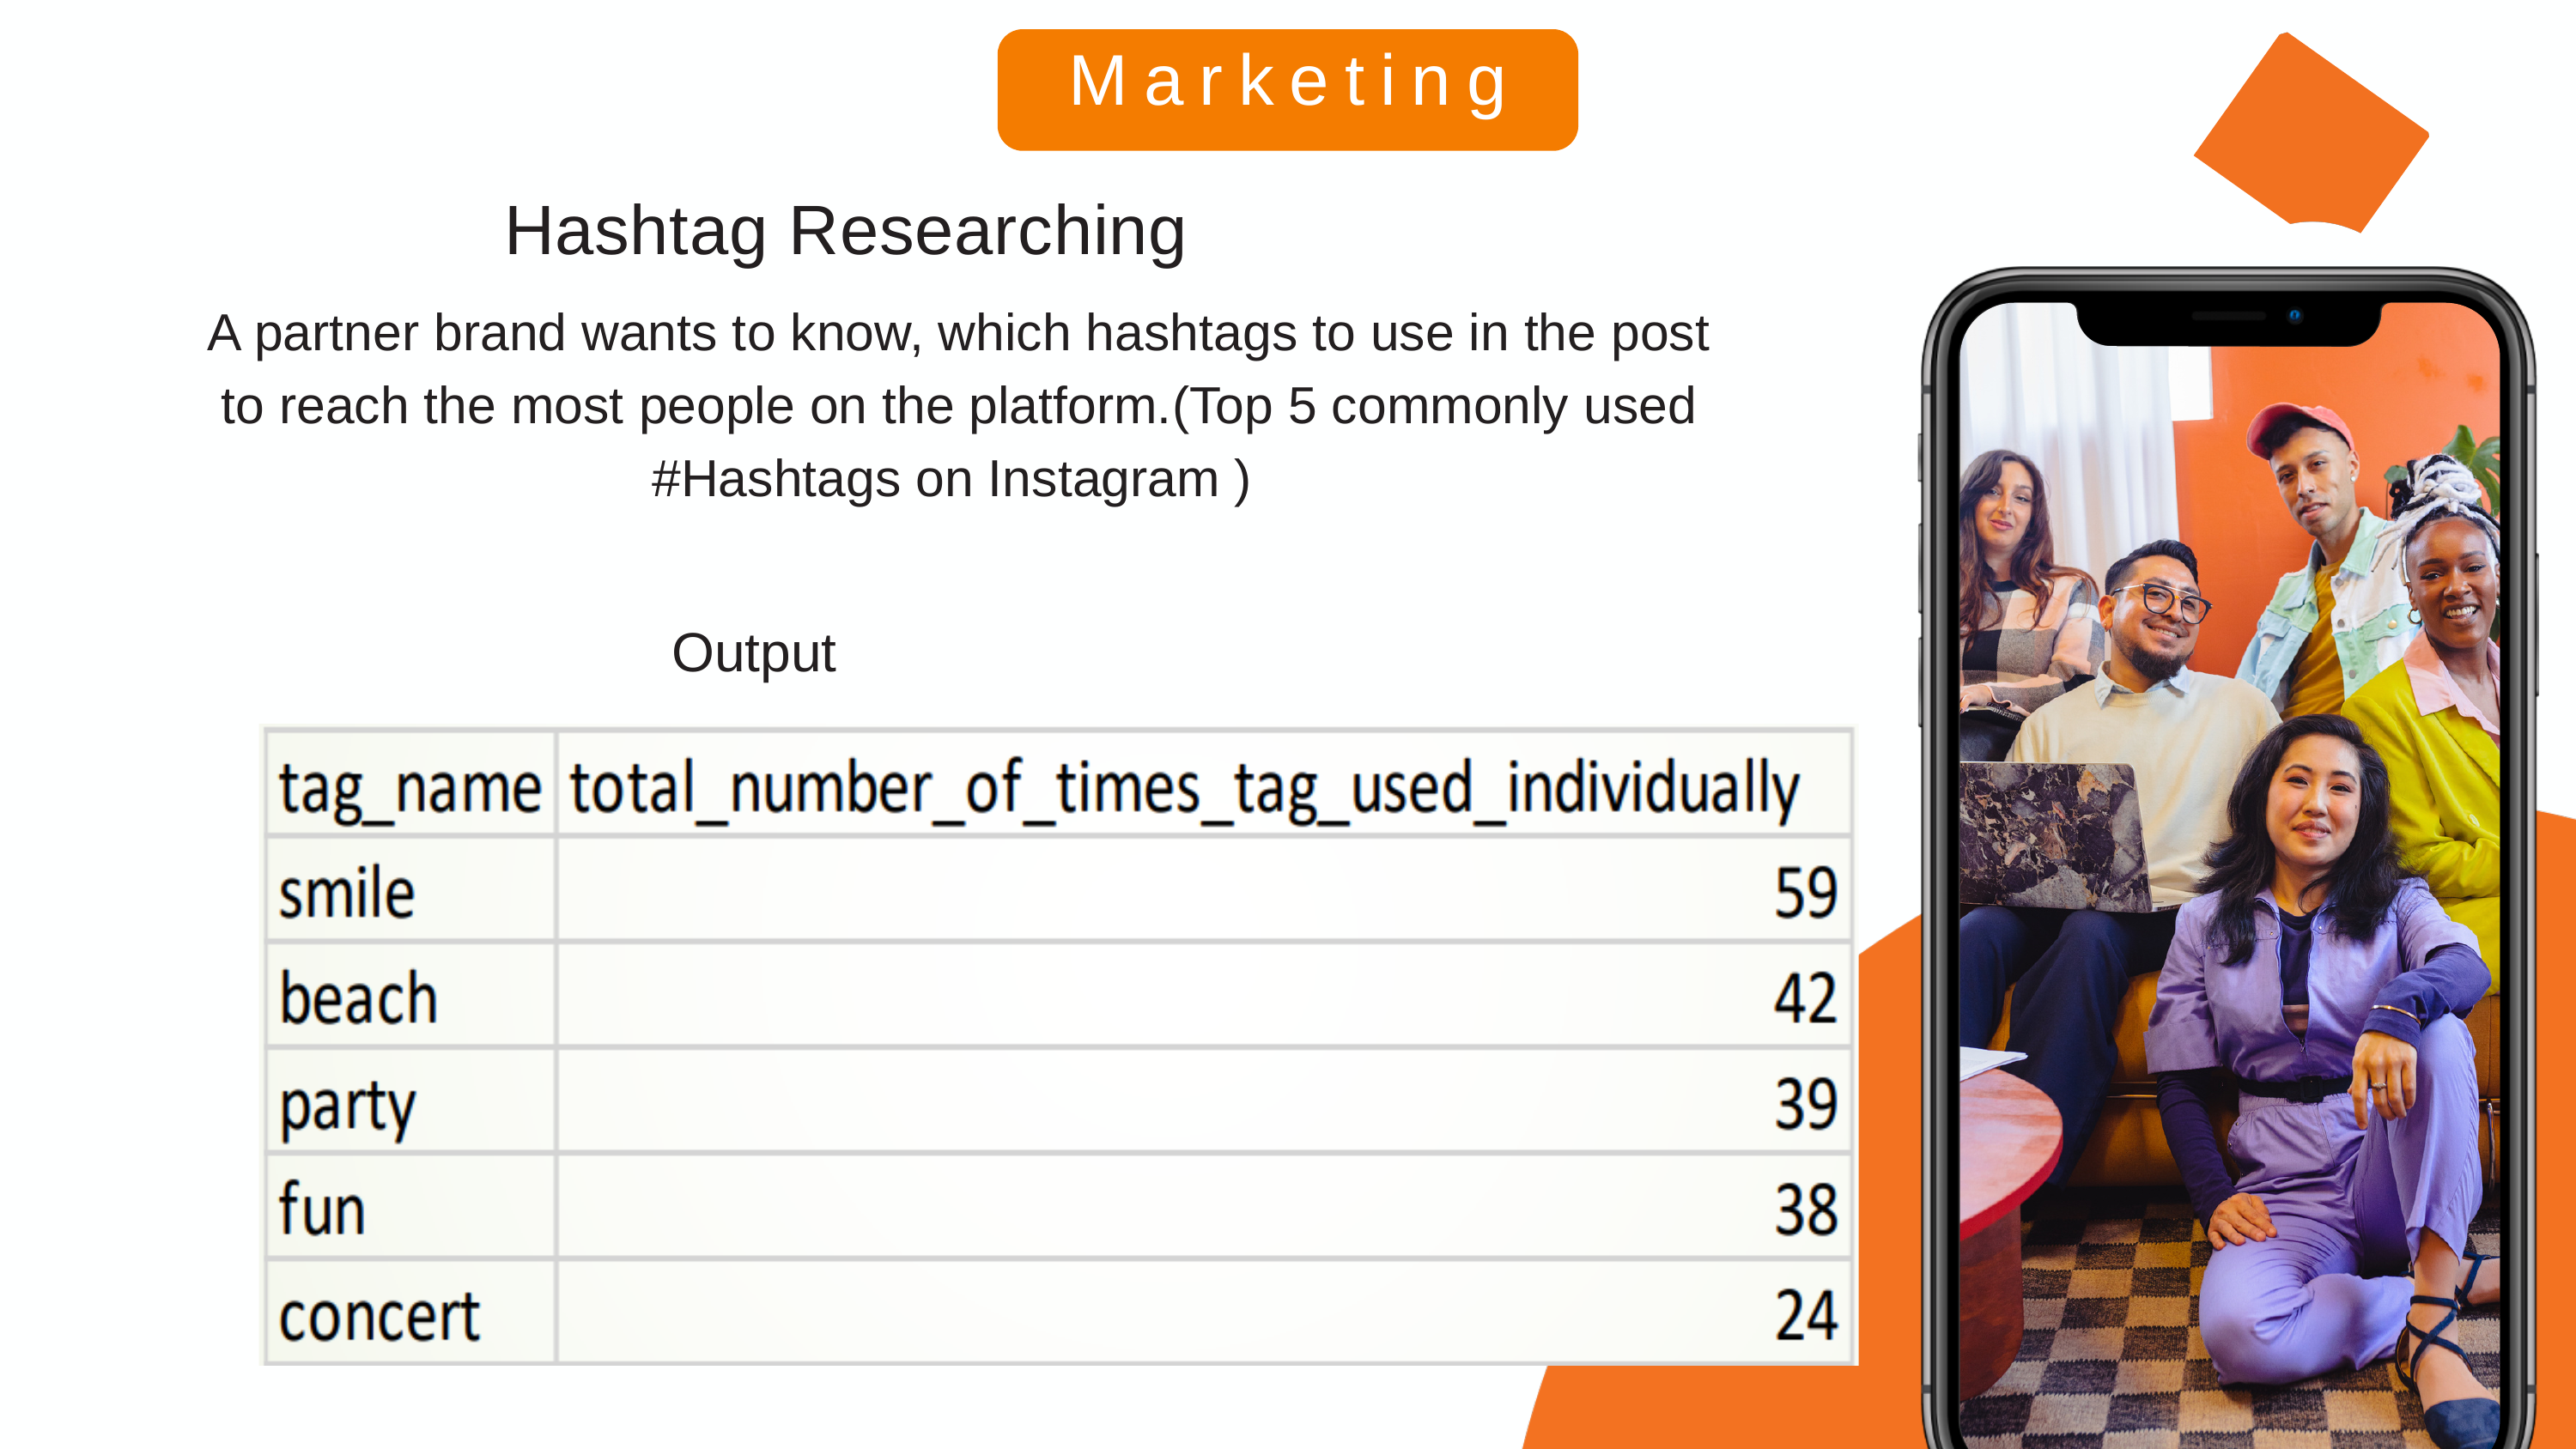

Marketing

Hashtag Researching

A partner brand wants to know, which hashtags to use in the post to reach the most people on the platform.(Top 5 commonly used #Hashtags on Instagram )
Output